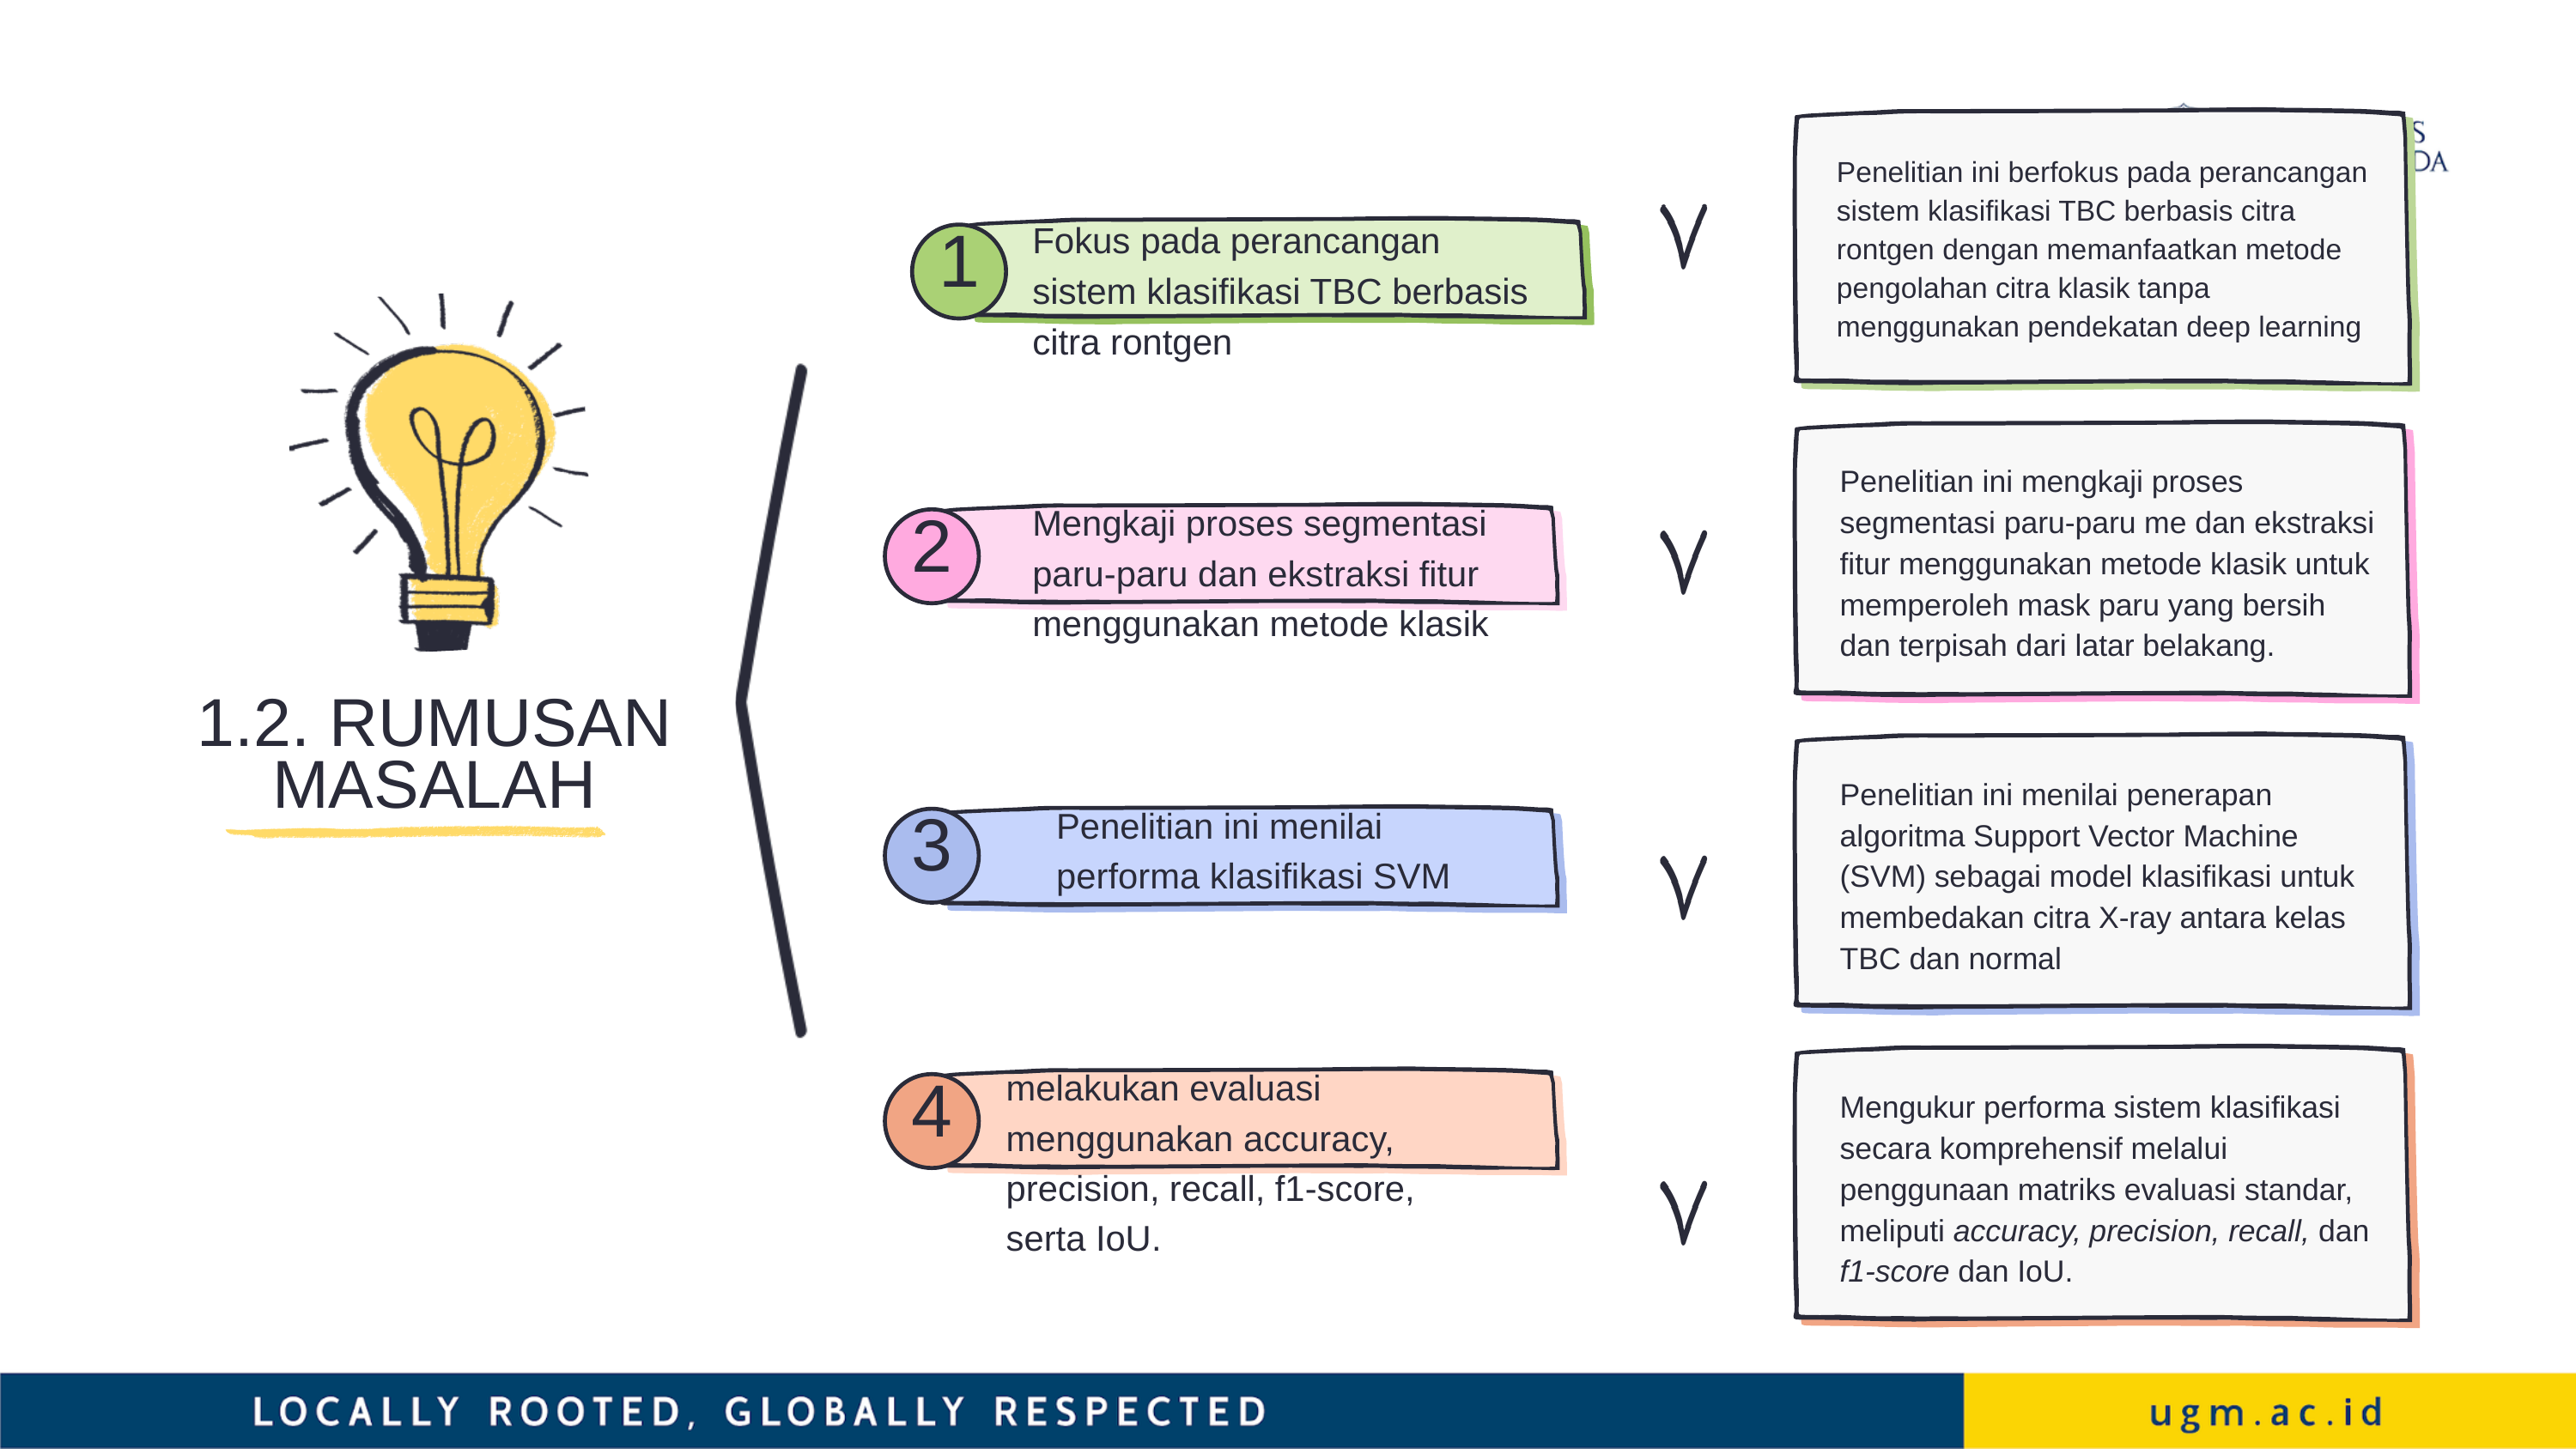

Penelitian ini berfokus pada perancangan sistem klasifikasi TBC berbasis citra rontgen dengan memanfaatkan metode pengolahan citra klasik tanpa menggunakan pendekatan deep learning

Fokus pada perancangan sistem klasifikasi TBC berbasis citra rontgen

1

Penelitian ini mengkaji proses segmentasi paru-paru me dan ekstraksi fitur menggunakan metode klasik untuk memperoleh mask paru yang bersih dan terpisah dari latar belakang.

Mengkaji proses segmentasi paru-paru dan ekstraksi fitur menggunakan metode klasik

2

1.2. RUMUSAN MASALAH

Penelitian ini menilai penerapan algoritma Support Vector Machine (SVM) sebagai model klasifikasi untuk membedakan citra X-ray antara kelas TBC dan normal
Penelitian ini menilai performa klasifikasi SVM

3

melakukan evaluasi menggunakan accuracy, precision, recall, f1-score, serta IoU.

4
Mengukur performa sistem klasifikasi secara komprehensif melalui penggunaan matriks evaluasi standar, meliputi accuracy, precision, recall, dan f1-score dan IoU.